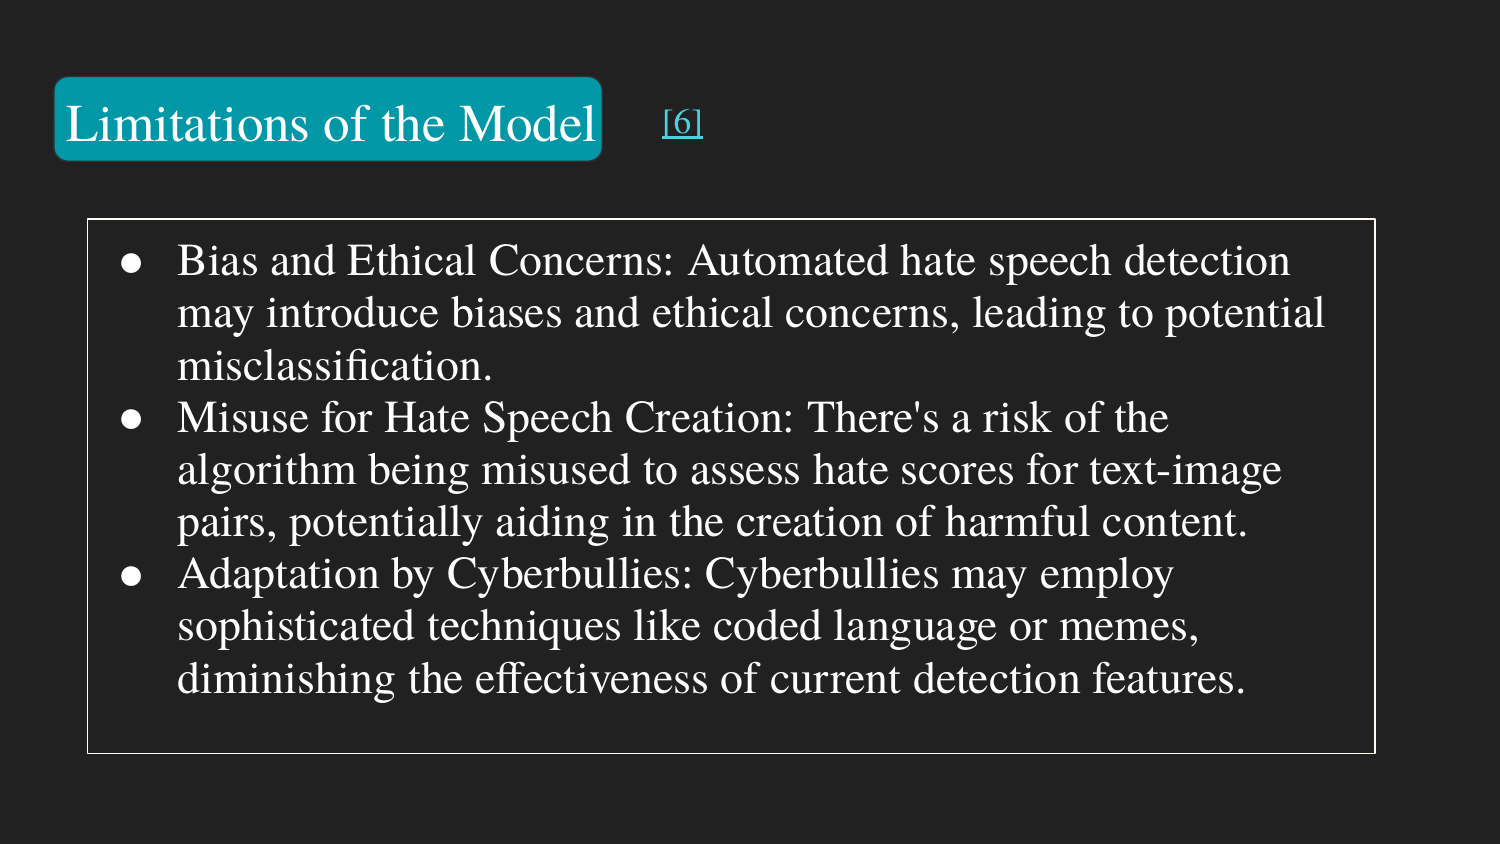

# Limitations of the Model

[6]
Bias and Ethical Concerns: Automated hate speech detection may introduce biases and ethical concerns, leading to potential misclassification.
Misuse for Hate Speech Creation: There's a risk of the algorithm being misused to assess hate scores for text-image pairs, potentially aiding in the creation of harmful content.
Adaptation by Cyberbullies: Cyberbullies may employ sophisticated techniques like coded language or memes, diminishing the effectiveness of current detection features.